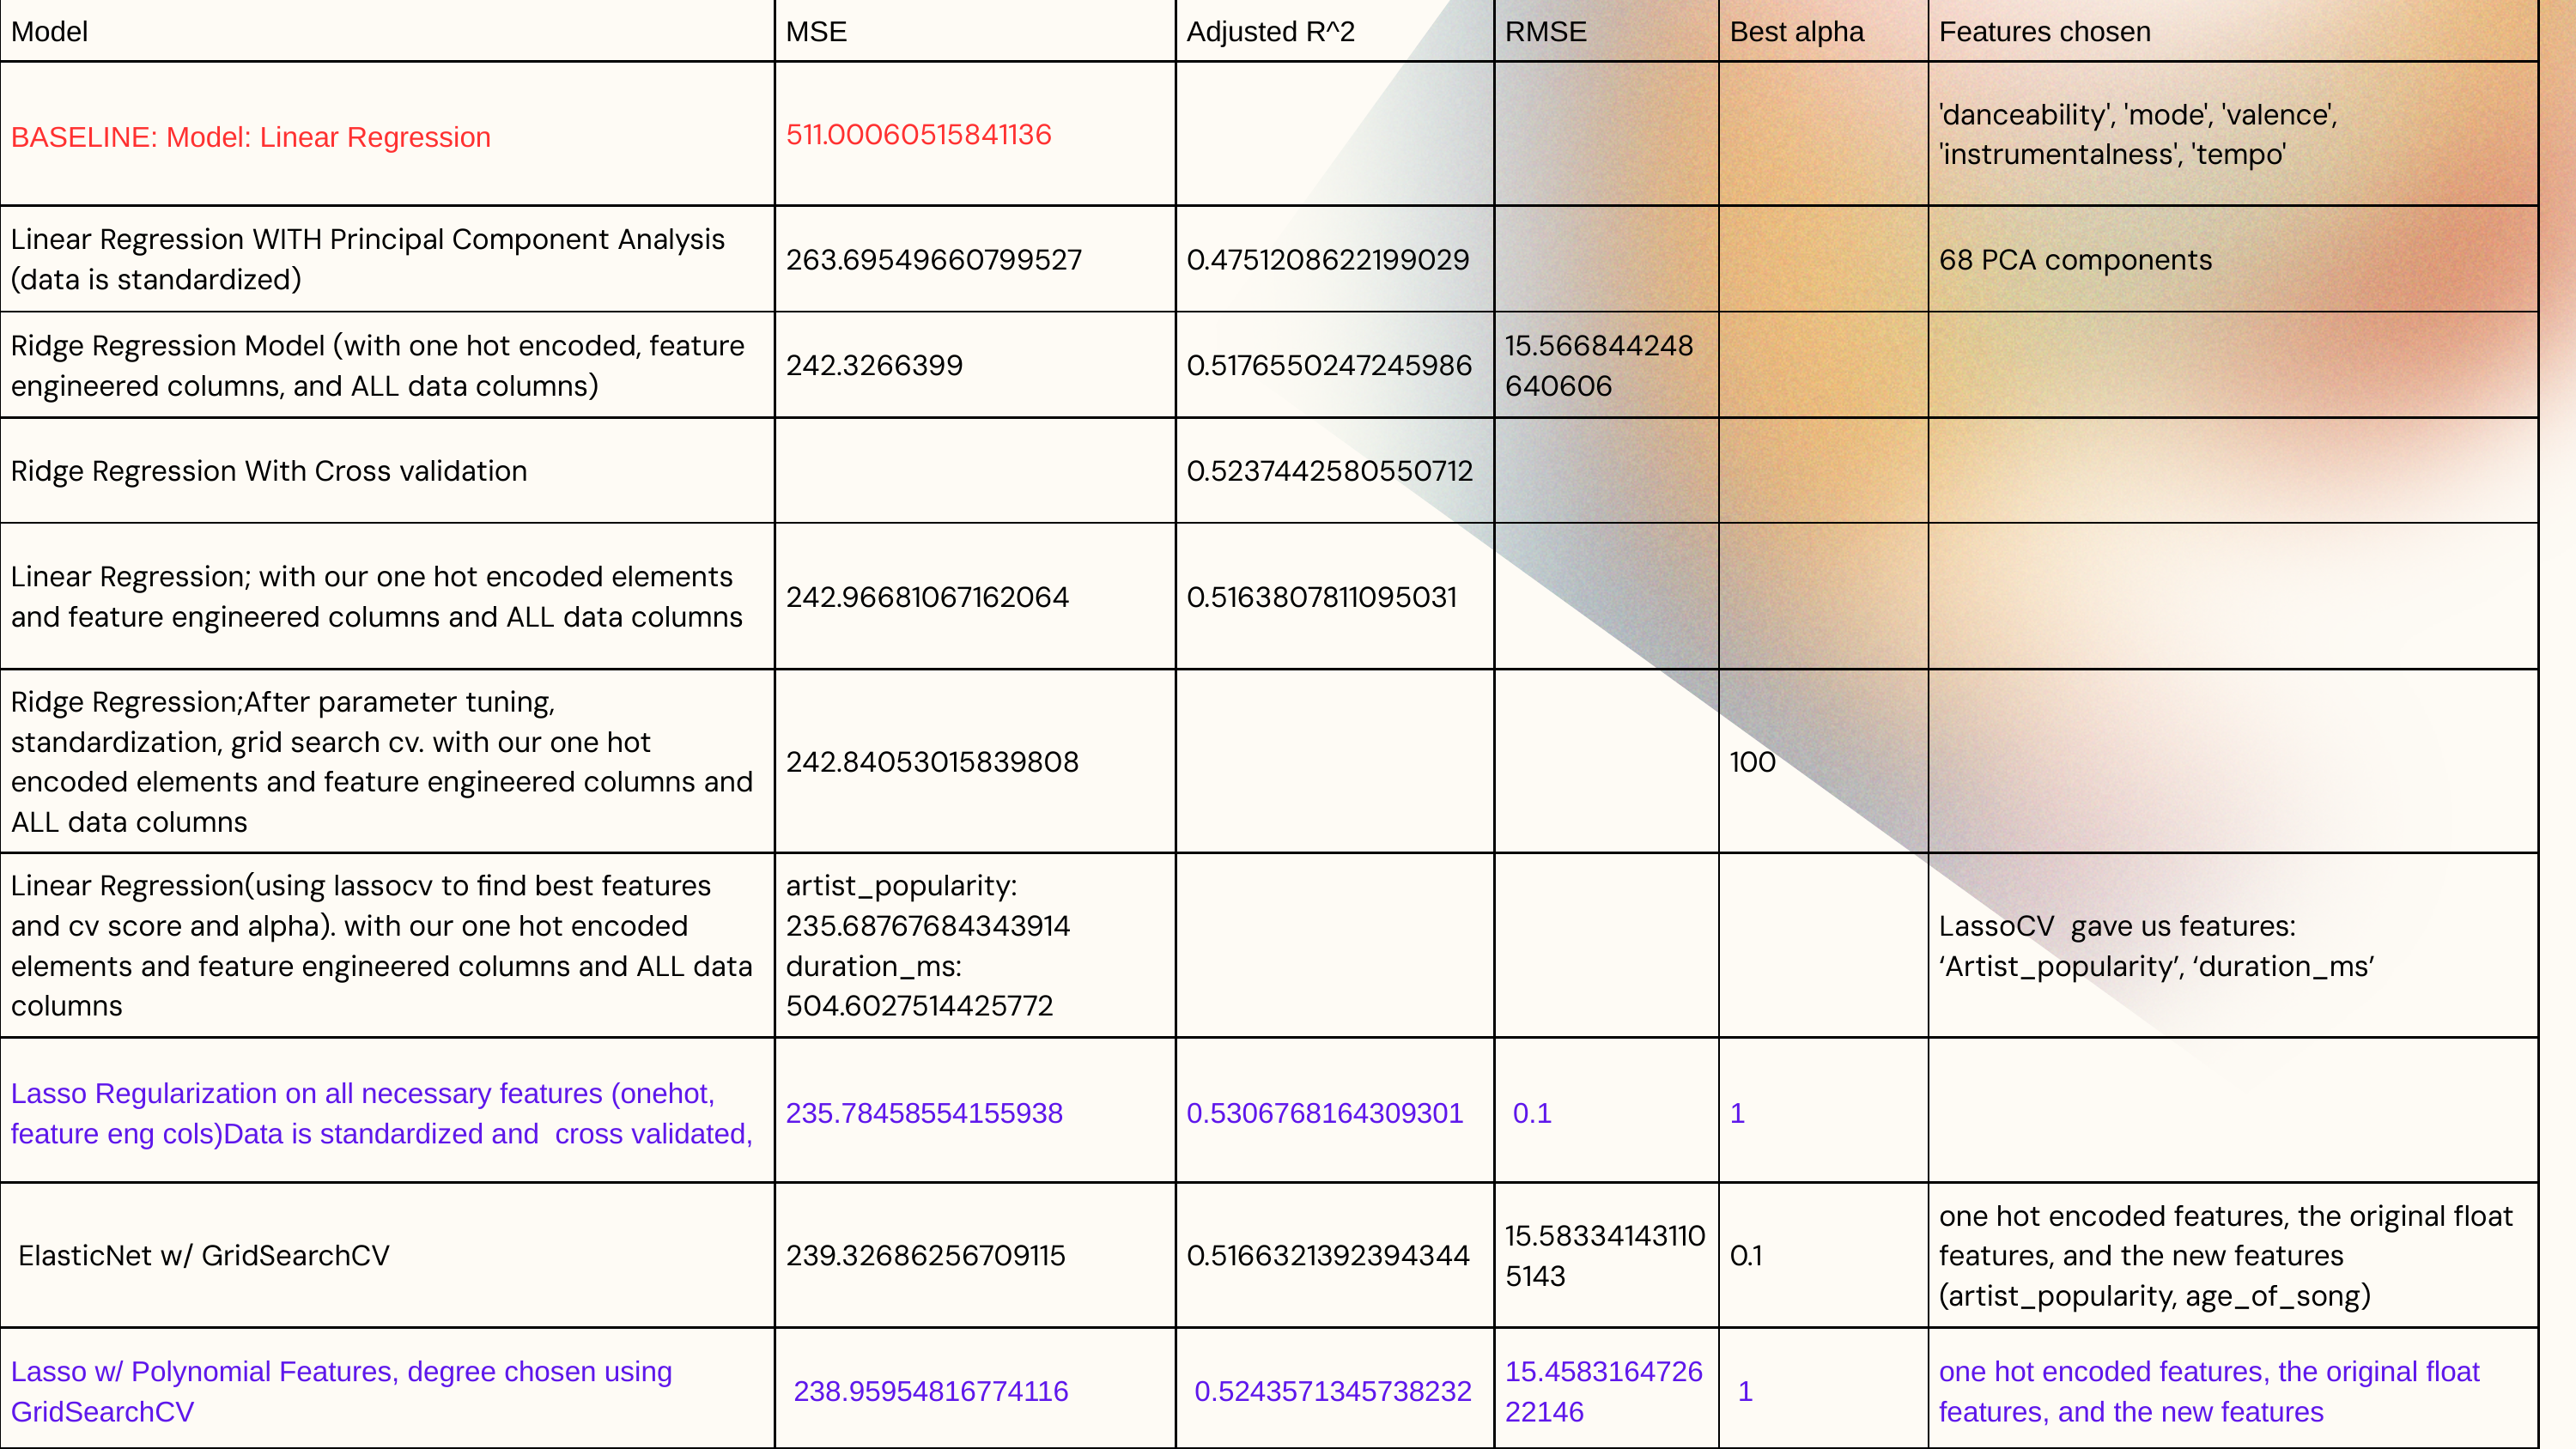

| Model | MSE | Adjusted R^2 | RMSE | Best alpha | Features chosen |
| --- | --- | --- | --- | --- | --- |
| BASELINE: Model: Linear Regression | 511.00060515841136 |  |  |  | 'danceability', 'mode', 'valence', 'instrumentalness', 'tempo' |
| Linear Regression WITH Principal Component Analysis (data is standardized) | 263.69549660799527 | 0.4751208622199029 |  |  | 68 PCA components |
| Ridge Regression Model (with one hot encoded, feature engineered columns, and ALL data columns) | 242.3266399 | 0.5176550247245986 | 15.566844248640606 |  |  |
| Ridge Regression With Cross validation |  | 0.5237442580550712 |  |  |  |
| Linear Regression; with our one hot encoded elements and feature engineered columns and ALL data columns | 242.96681067162064 | 0.5163807811095031 |  |  |  |
| Ridge Regression;After parameter tuning, standardization, grid search cv. with our one hot encoded elements and feature engineered columns and ALL data columns | 242.84053015839808 |  |  | 100 |  |
| Linear Regression(using lassocv to find best features and cv score and alpha). with our one hot encoded elements and feature engineered columns and ALL data columns | artist\_popularity: 235.68767684343914 duration\_ms: 504.6027514425772 |  |  |  | LassoCV  gave us features: ‘Artist\_popularity’, ‘duration\_ms’ |
| Lasso Regularization on all necessary features (onehot, feature eng cols)Data is standardized and  cross validated, | 235.78458554155938 | 0.5306768164309301 | 0.1 | 1 |  |
| ElasticNet w/ GridSearchCV | 239.32686256709115 | 0.5166321392394344 | 15.583341431105143 | 0.1 | one hot encoded features, the original float features, and the new features (artist\_popularity, age\_of\_song) |
| Lasso w/ Polynomial Features, degree chosen using GridSearchCV | 238.95954816774116 | 0.5243571345738232 | 15.458316472622146 | 1 | one hot encoded features, the original float features, and the new features |